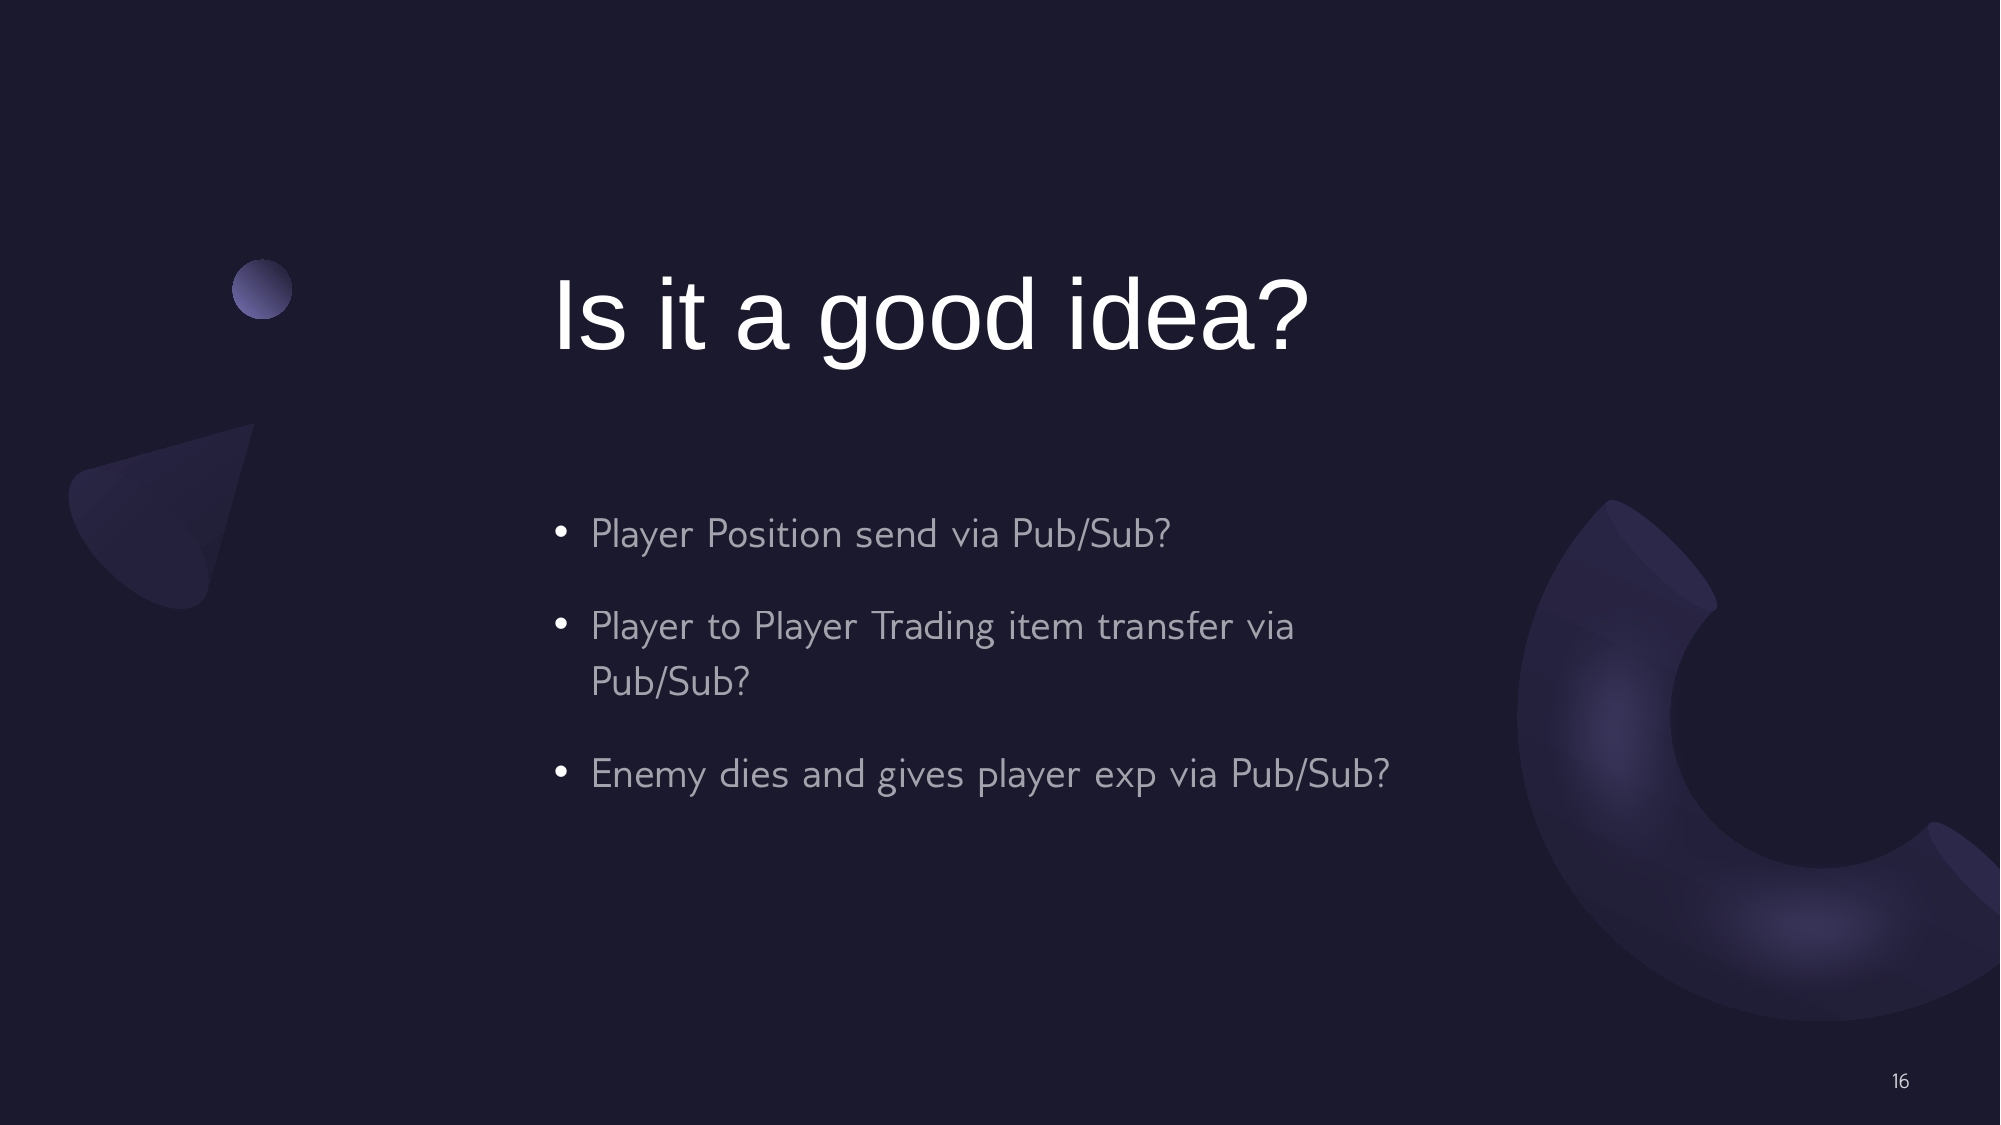

# Is it a good idea?

Player Position send via Pub/Sub?
Player to Player Trading item transfer via Pub/Sub?
Enemy dies and gives player exp via Pub/Sub?

16